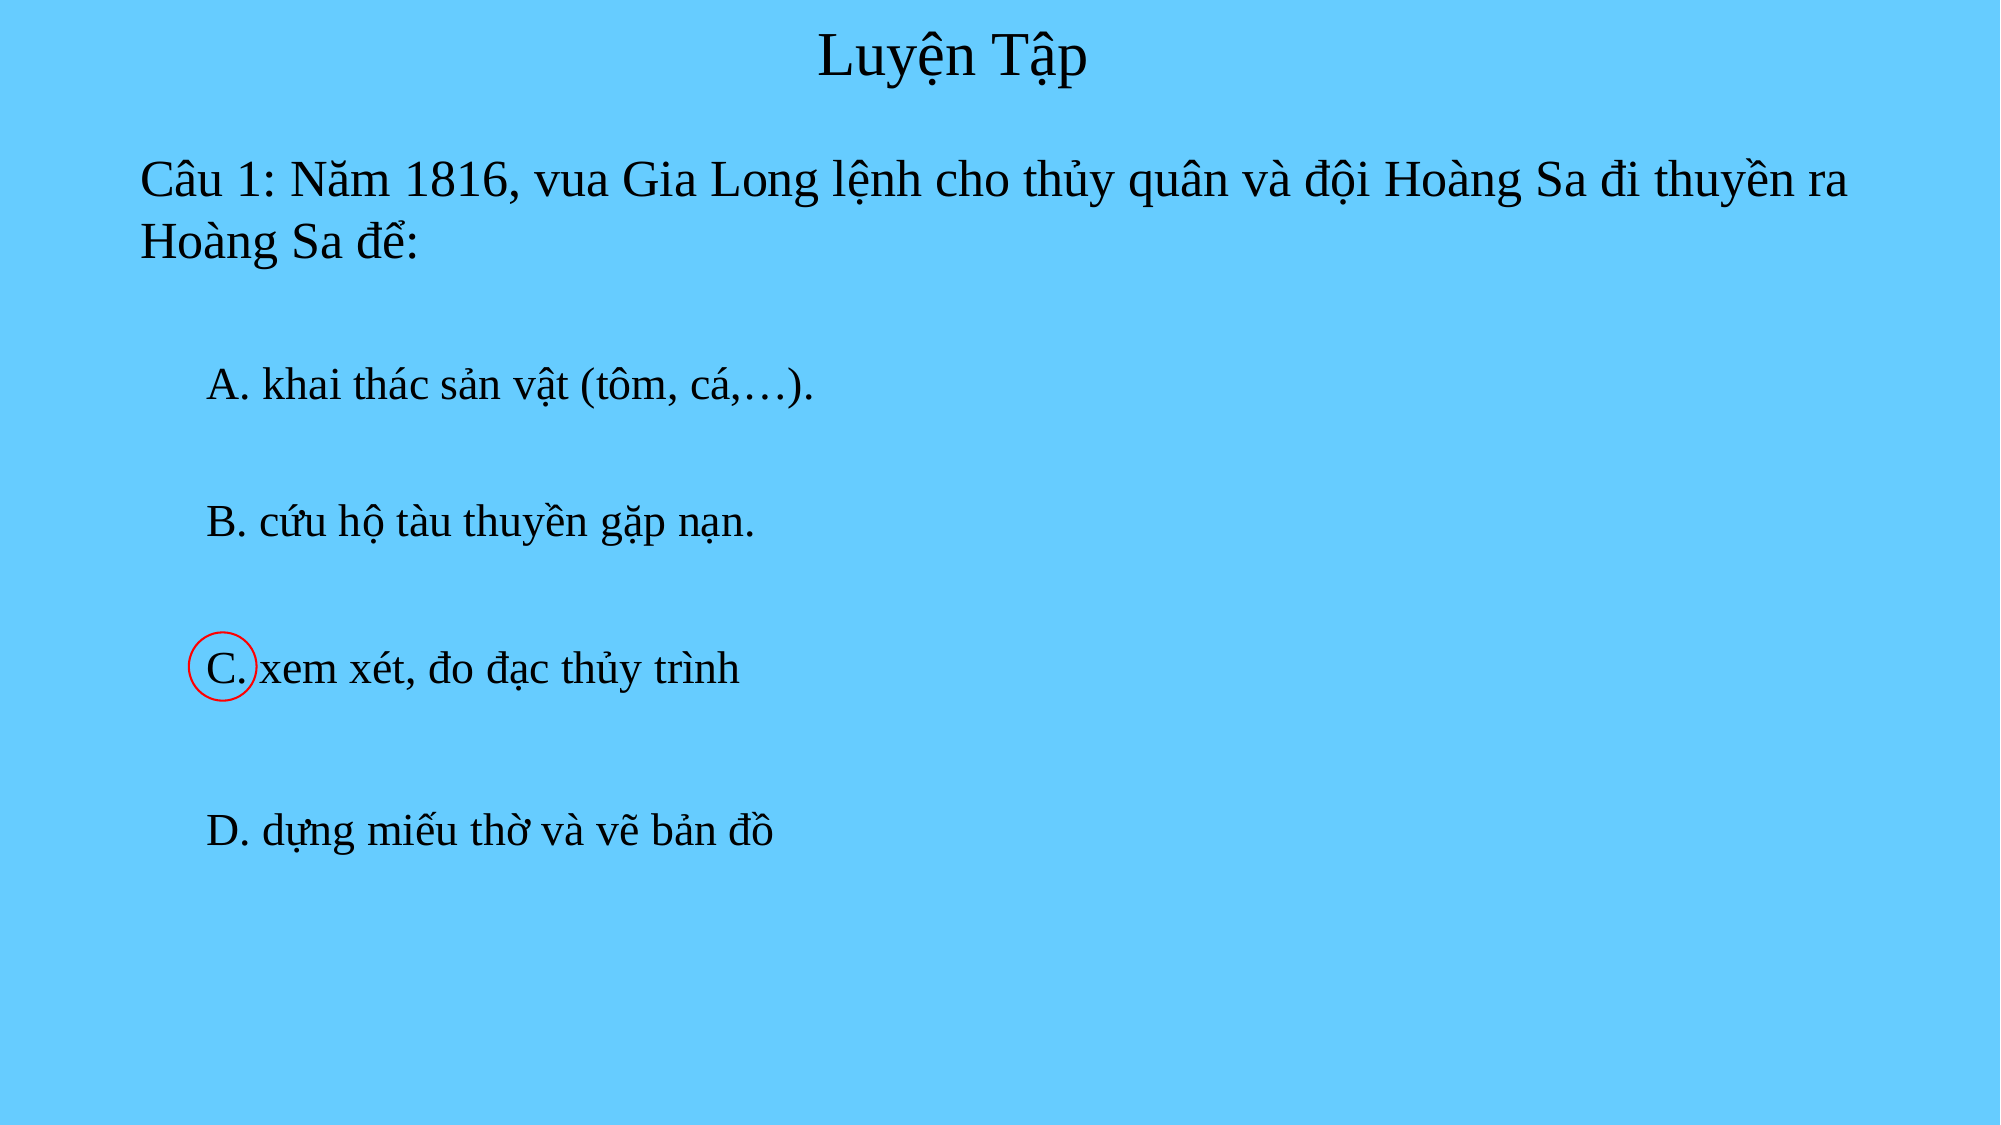

Luyện Tập

Câu 1: Năm 1816, vua Gia Long lệnh cho thủy quân và đội Hoàng Sa đi thuyền ra Hoàng Sa để:
A. khai thác sản vật (tôm, cá,…).
B. cứu hộ tàu thuyền gặp nạn.
C. xem xét, đo đạc thủy trình

D. dựng miếu thờ và vẽ bản đồ